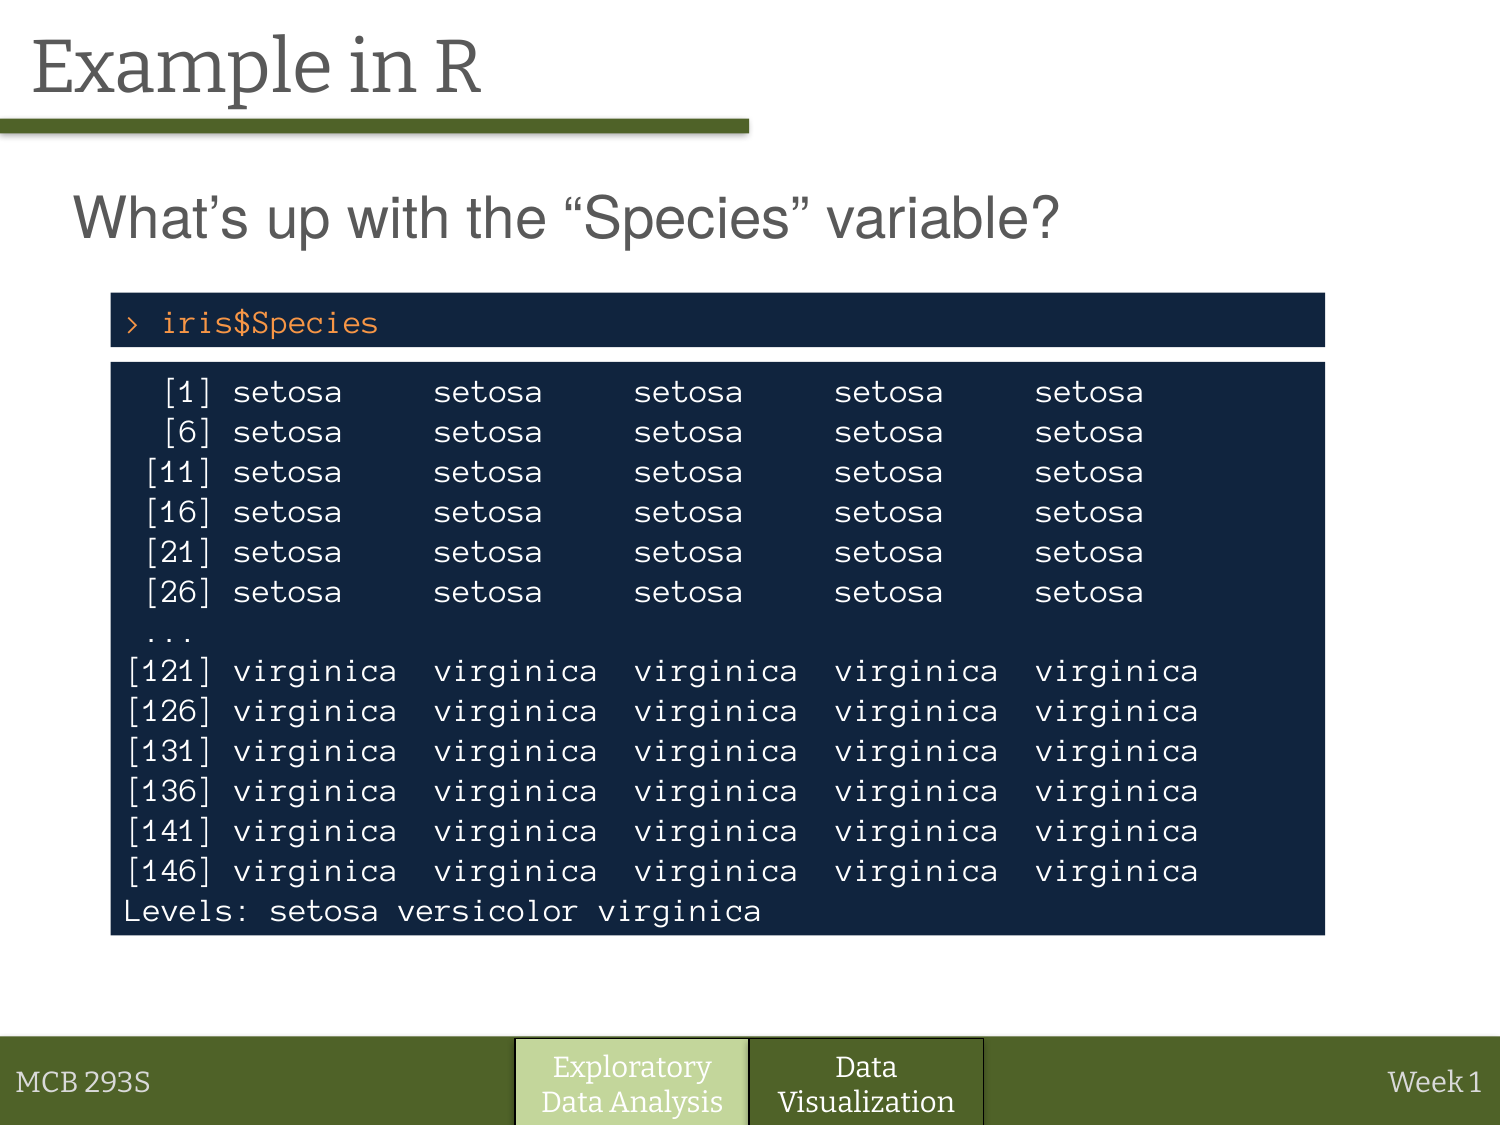

# Example in R

What’s up with the “Species” variable?
> iris$Species
  [1] setosa     setosa     setosa     setosa     setosa
  [6] setosa     setosa     setosa     setosa     setosa
 [11] setosa     setosa     setosa     setosa     setosa
 [16] setosa     setosa     setosa     setosa     setosa
 [21] setosa     setosa     setosa     setosa     setosa
 [26] setosa     setosa     setosa     setosa     setosa
 ...
[121] virginica  virginica  virginica  virginica  virginica
[126] virginica  virginica  virginica  virginica  virginica
[131] virginica  virginica  virginica  virginica  virginica
[136] virginica  virginica  virginica  virginica  virginica
[141] virginica  virginica  virginica  virginica  virginica
[146] virginica  virginica  virginica  virginica  virginica
Levels: setosa versicolor virginica

Exploratory
Data Analysis
Data Visualization
MCB 293S
Week 1